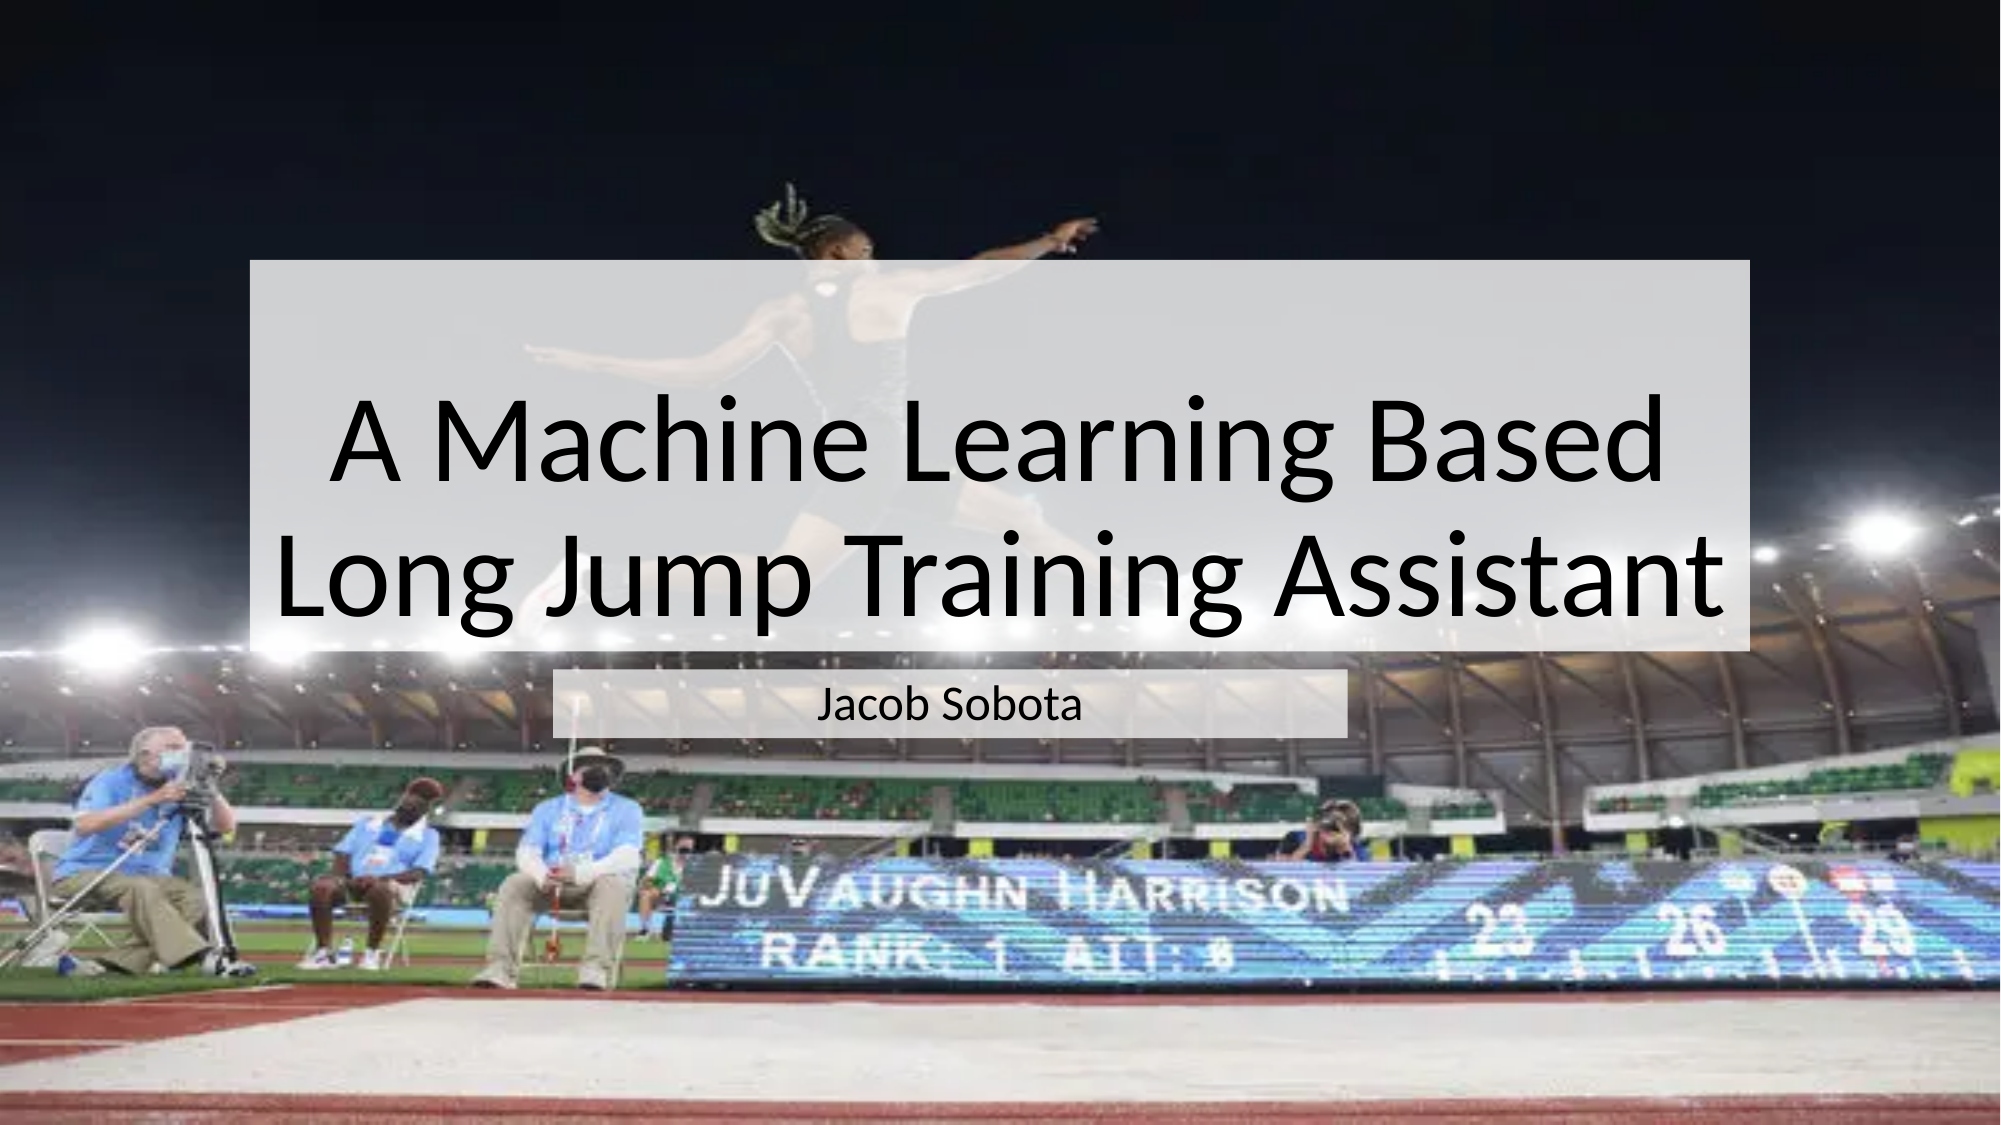

# A Machine Learning Based Long Jump Training Assistant
Jacob Sobota